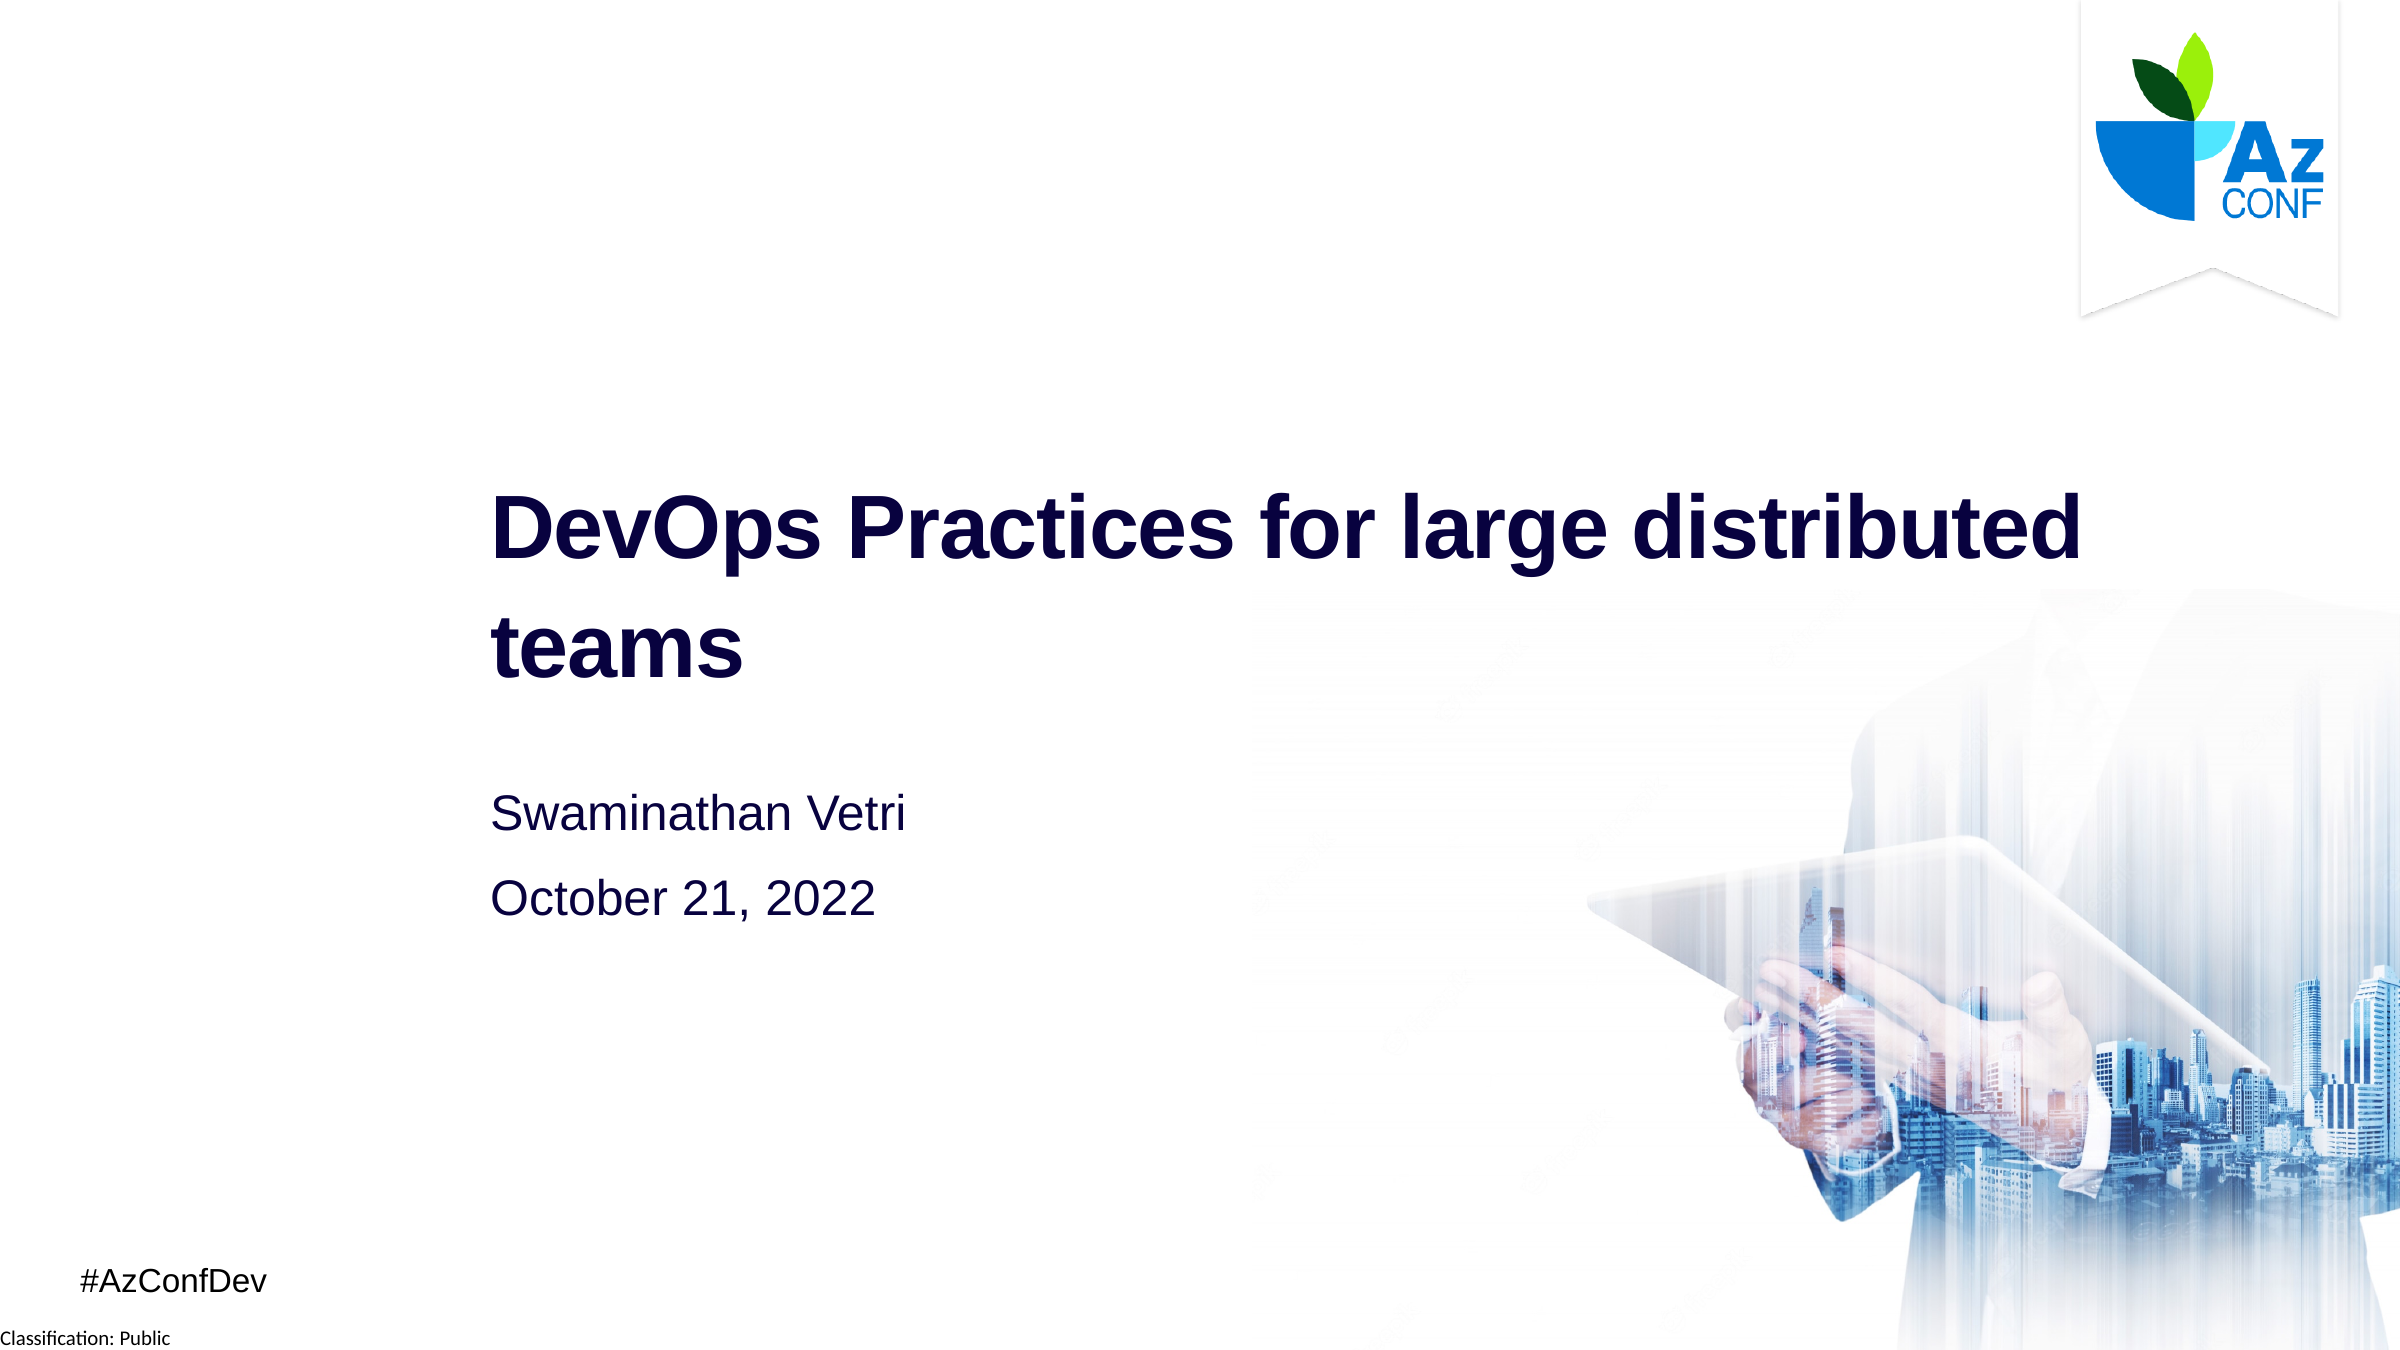

# DevOps Practices for large distributed teams
Swaminathan Vetri
October 21, 2022